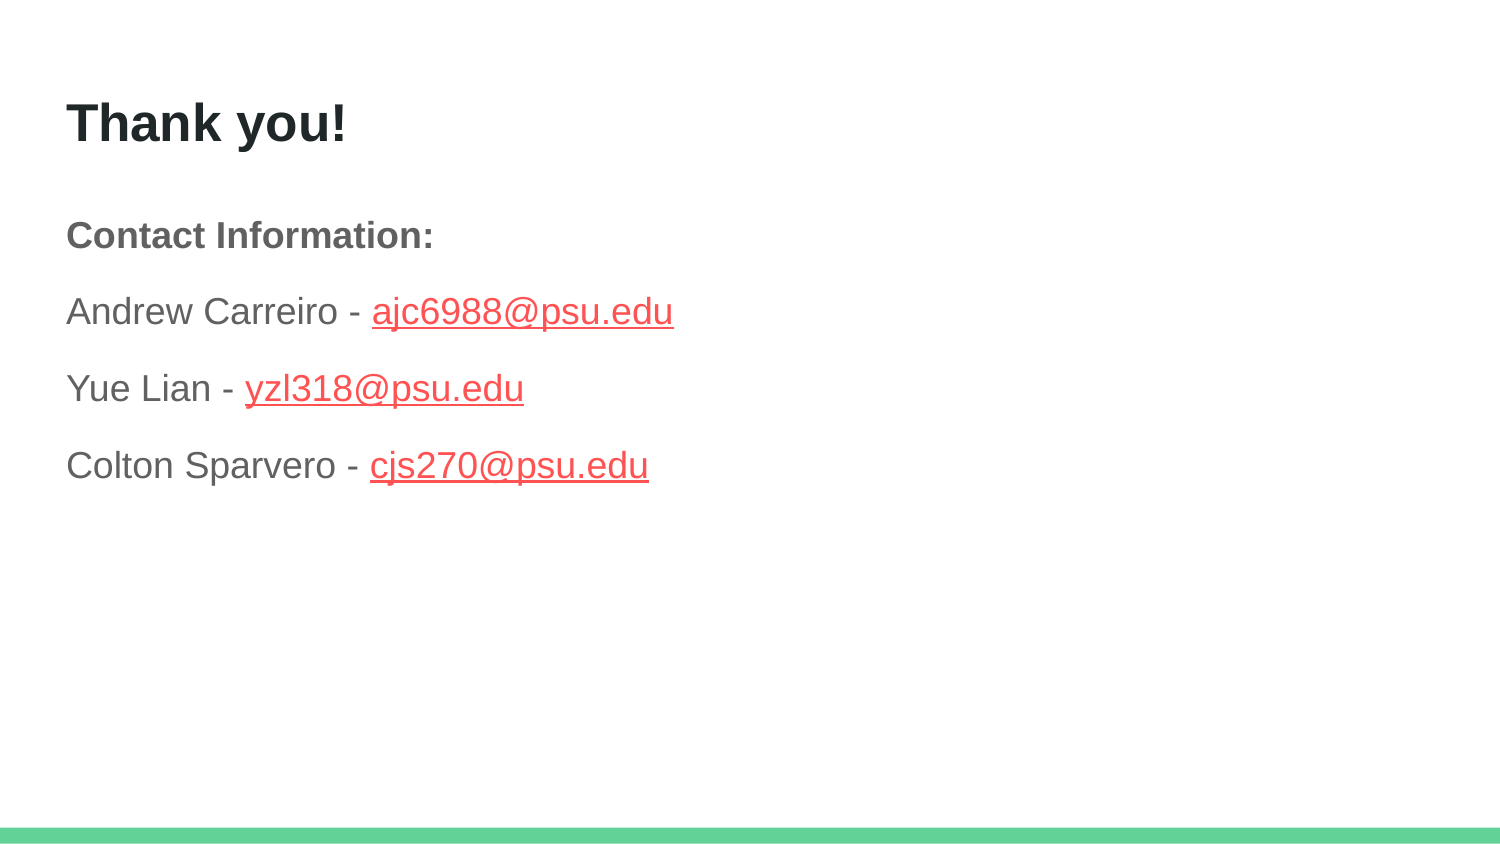

# Thank you!
Contact Information:
Andrew Carreiro - ajc6988@psu.edu
Yue Lian - yzl318@psu.edu
Colton Sparvero - cjs270@psu.edu